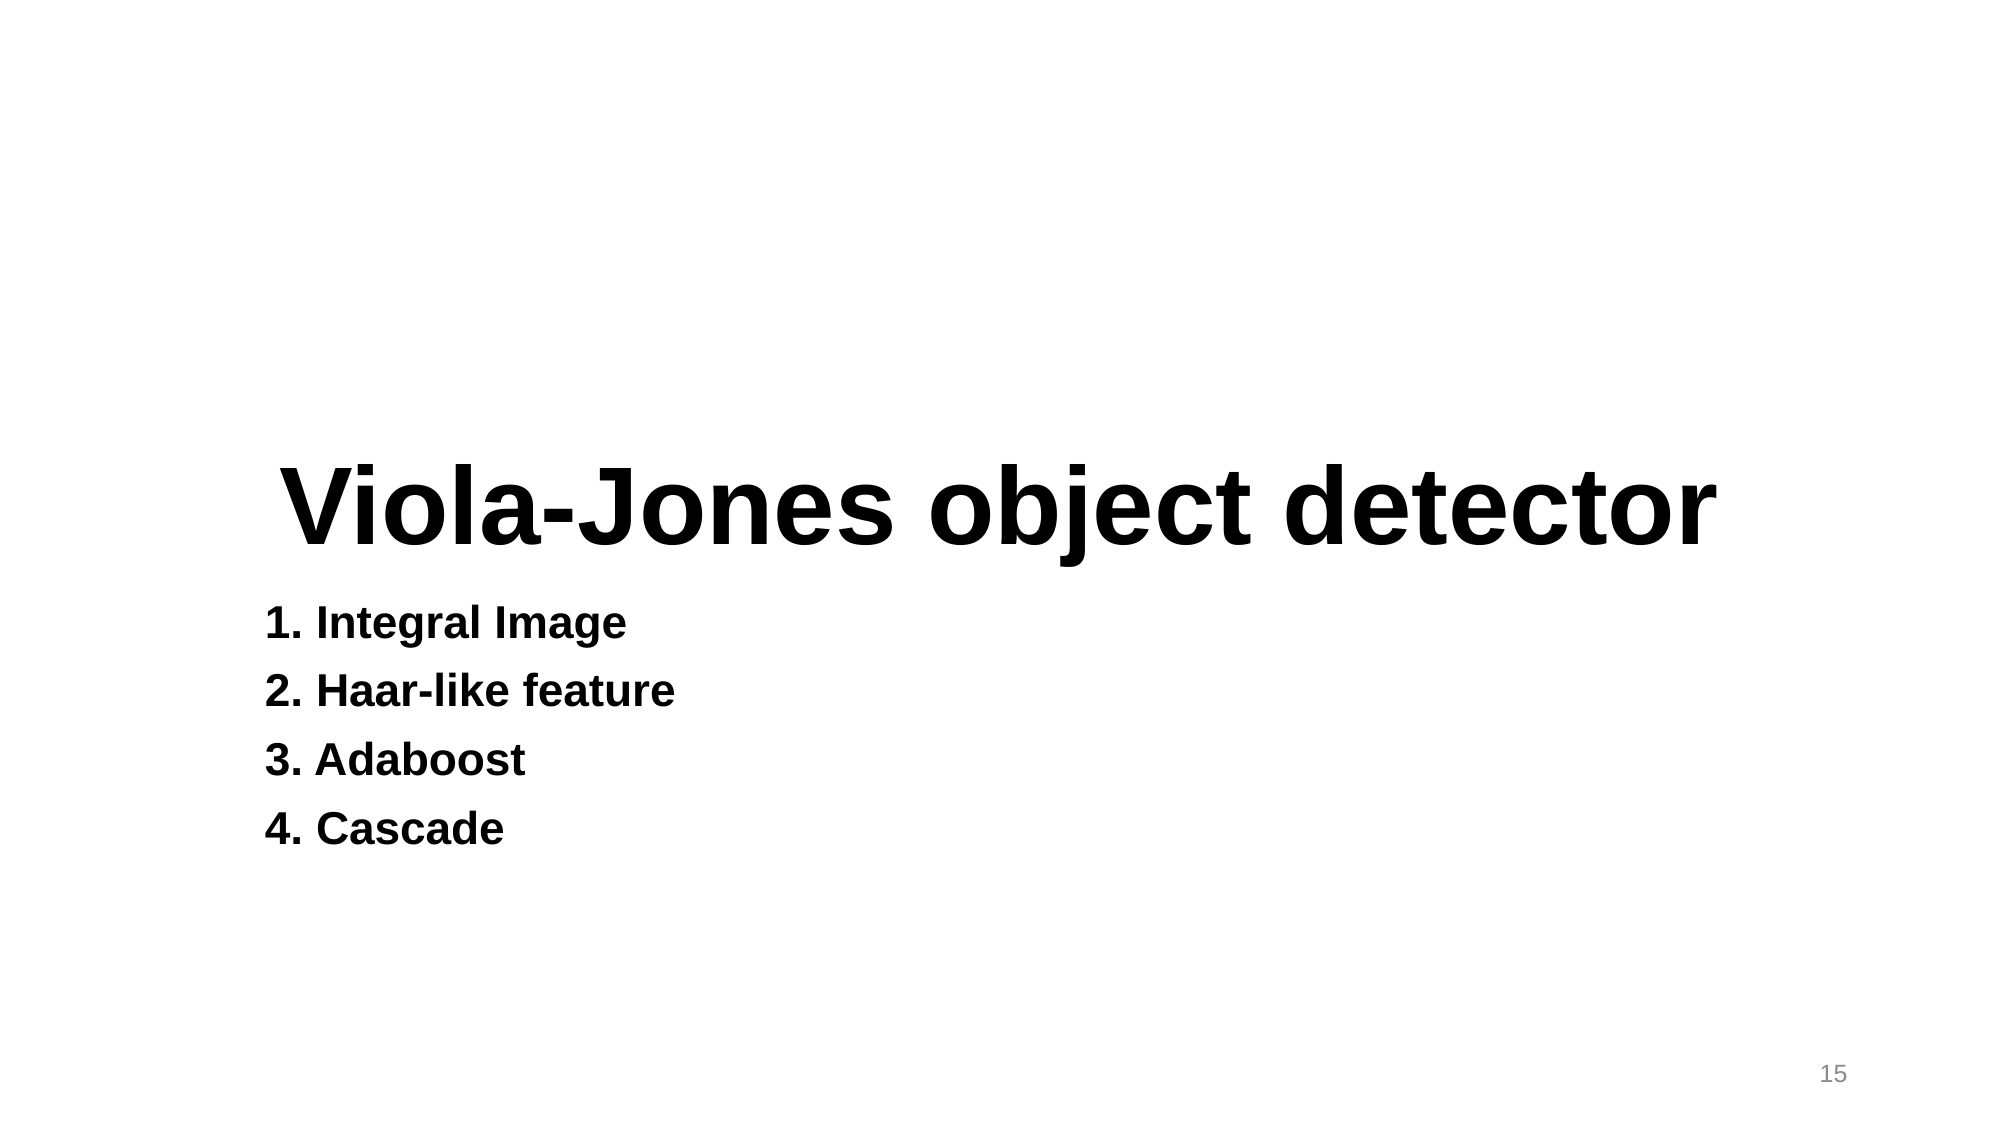

# Viola-Jones object detector
1. Integral Image
2. Haar-like feature
3. Adaboost
4. Cascade

15